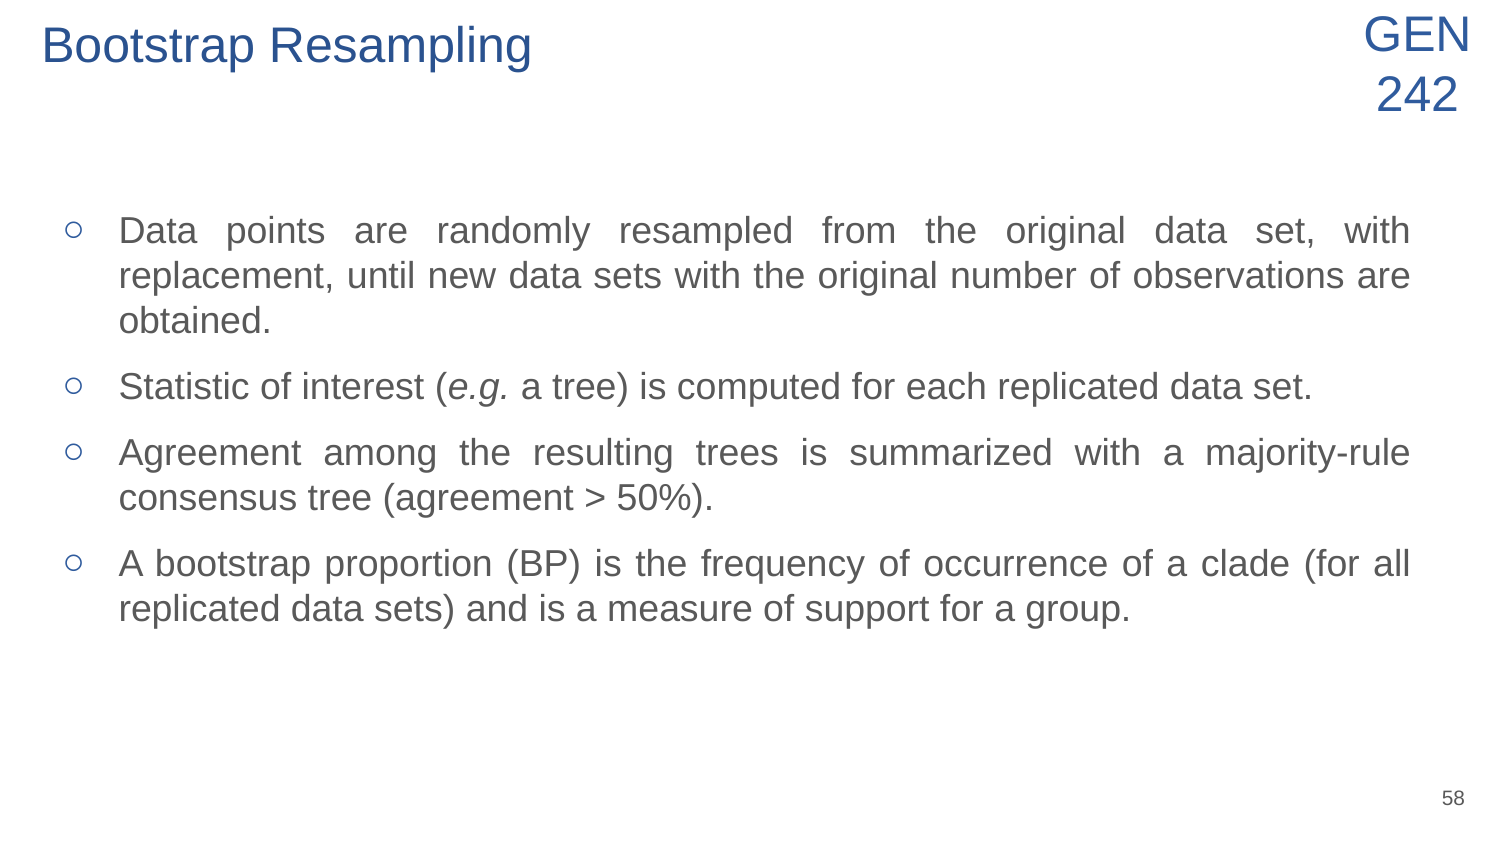

# Bootstrap Resampling
Data points are randomly resampled from the original data set, with replacement, until new data sets with the original number of observations are obtained.
Statistic of interest (e.g. a tree) is computed for each replicated data set.
Agreement among the resulting trees is summarized with a majority-rule consensus tree (agreement > 50%).
A bootstrap proportion (BP) is the frequency of occurrence of a clade (for all replicated data sets) and is a measure of support for a group.
58